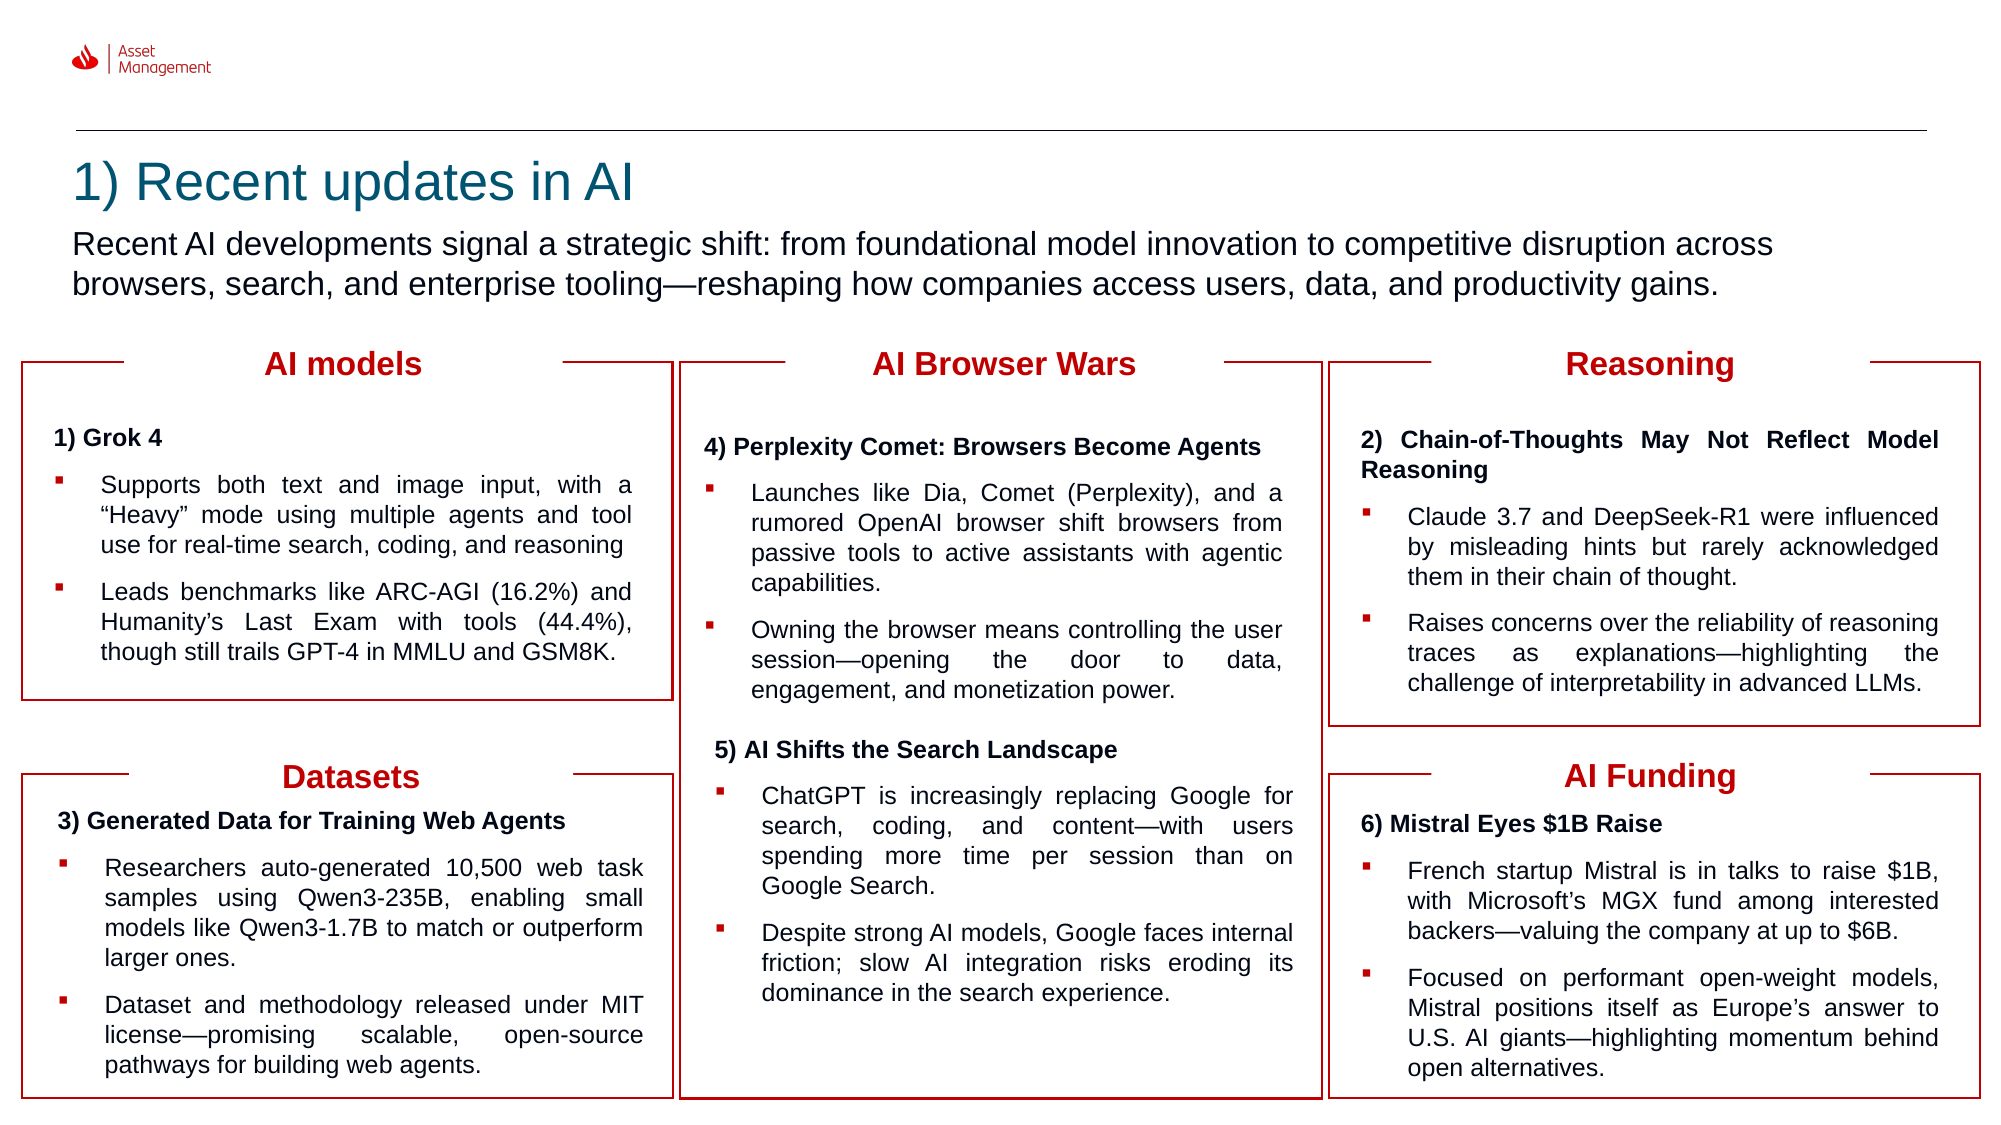

# 1) Recent updates in AI
Recent AI developments signal a strategic shift: from foundational model innovation to competitive disruption across browsers, search, and enterprise tooling—reshaping how companies access users, data, and productivity gains.
AI models

1) Grok 4
Supports both text and image input, with a “Heavy” mode using multiple agents and tool use for real-time search, coding, and reasoning
Leads benchmarks like ARC-AGI (16.2%) and Humanity’s Last Exam with tools (44.4%), though still trails GPT-4 in MMLU and GSM8K.
AI Browser Wars
Reasoning

2) Chain-of-Thoughts May Not Reflect Model Reasoning
Claude 3.7 and DeepSeek-R1 were influenced by misleading hints but rarely acknowledged them in their chain of thought.
Raises concerns over the reliability of reasoning traces as explanations—highlighting the challenge of interpretability in advanced LLMs.
4) Perplexity Comet: Browsers Become Agents
Launches like Dia, Comet (Perplexity), and a rumored OpenAI browser shift browsers from passive tools to active assistants with agentic capabilities.
Owning the browser means controlling the user session—opening the door to data, engagement, and monetization power.
5) AI Shifts the Search Landscape
ChatGPT is increasingly replacing Google for search, coding, and content—with users spending more time per session than on Google Search.
Despite strong AI models, Google faces internal friction; slow AI integration risks eroding its dominance in the search experience.
Datasets

3) Generated Data for Training Web Agents
Researchers auto-generated 10,500 web task samples using Qwen3-235B, enabling small models like Qwen3-1.7B to match or outperform larger ones.
Dataset and methodology released under MIT license—promising scalable, open-source pathways for building web agents.
AI Funding

6) Mistral Eyes $1B Raise
French startup Mistral is in talks to raise $1B, with Microsoft’s MGX fund among interested backers—valuing the company at up to $6B.
Focused on performant open-weight models, Mistral positions itself as Europe’s answer to U.S. AI giants—highlighting momentum behind open alternatives.